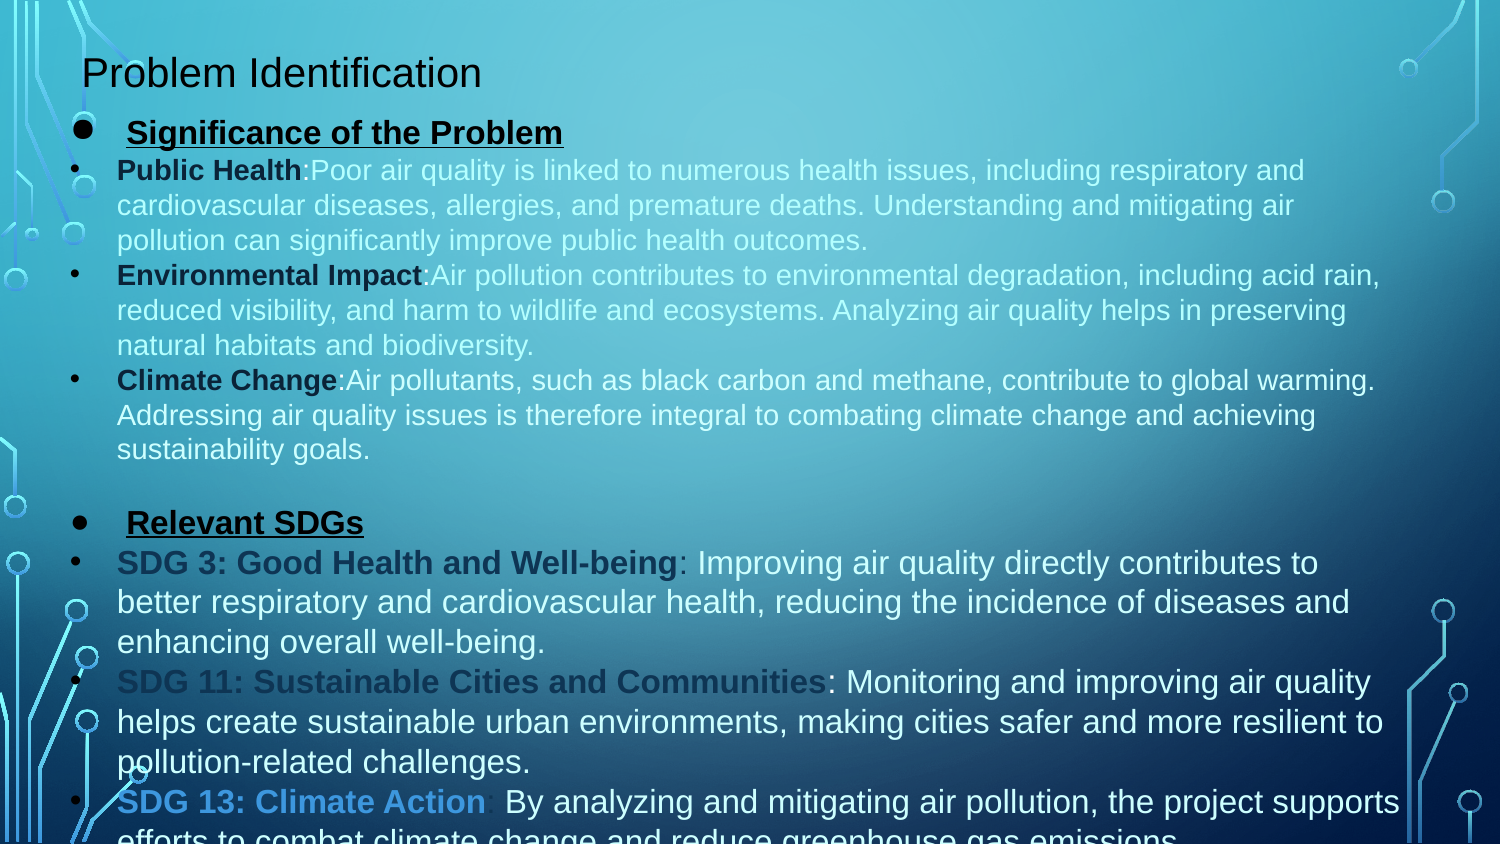

Problem Identification
Significance of the Problem
Public Health:Poor air quality is linked to numerous health issues, including respiratory and cardiovascular diseases, allergies, and premature deaths. Understanding and mitigating air pollution can significantly improve public health outcomes.
Environmental Impact:Air pollution contributes to environmental degradation, including acid rain, reduced visibility, and harm to wildlife and ecosystems. Analyzing air quality helps in preserving natural habitats and biodiversity.
Climate Change:Air pollutants, such as black carbon and methane, contribute to global warming. Addressing air quality issues is therefore integral to combating climate change and achieving sustainability goals.

Relevant SDGs
SDG 3: Good Health and Well-being: Improving air quality directly contributes to better respiratory and cardiovascular health, reducing the incidence of diseases and enhancing overall well-being.
SDG 11: Sustainable Cities and Communities: Monitoring and improving air quality helps create sustainable urban environments, making cities safer and more resilient to pollution-related challenges.
SDG 13: Climate Action: By analyzing and mitigating air pollution, the project supports efforts to combat climate change and reduce greenhouse gas emissions.